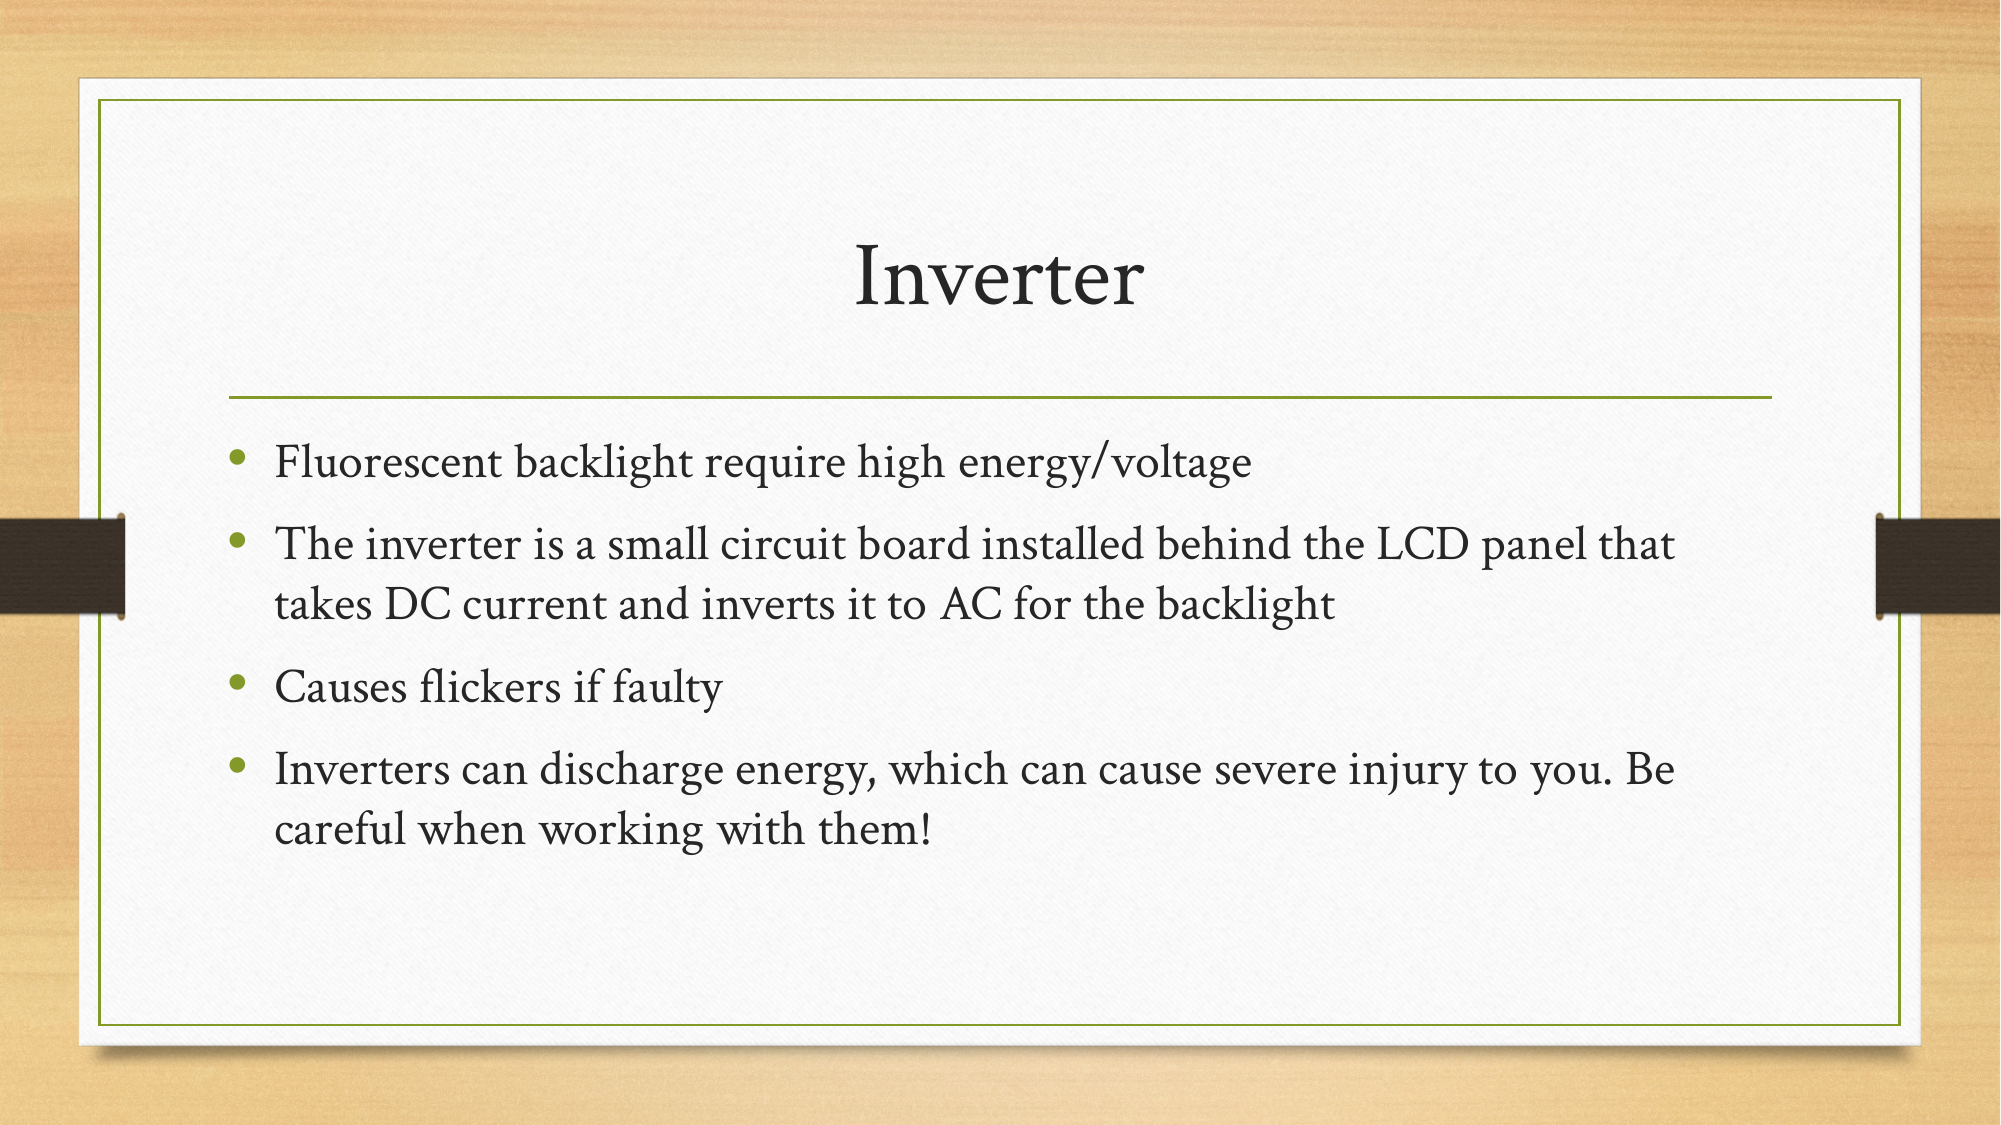

# Inverter
Fluorescent backlight require high energy/voltage
The inverter is a small circuit board installed behind the LCD panel that takes DC current and inverts it to AC for the backlight
Causes flickers if faulty
Inverters can discharge energy, which can cause severe injury to you. Be careful when working with them!